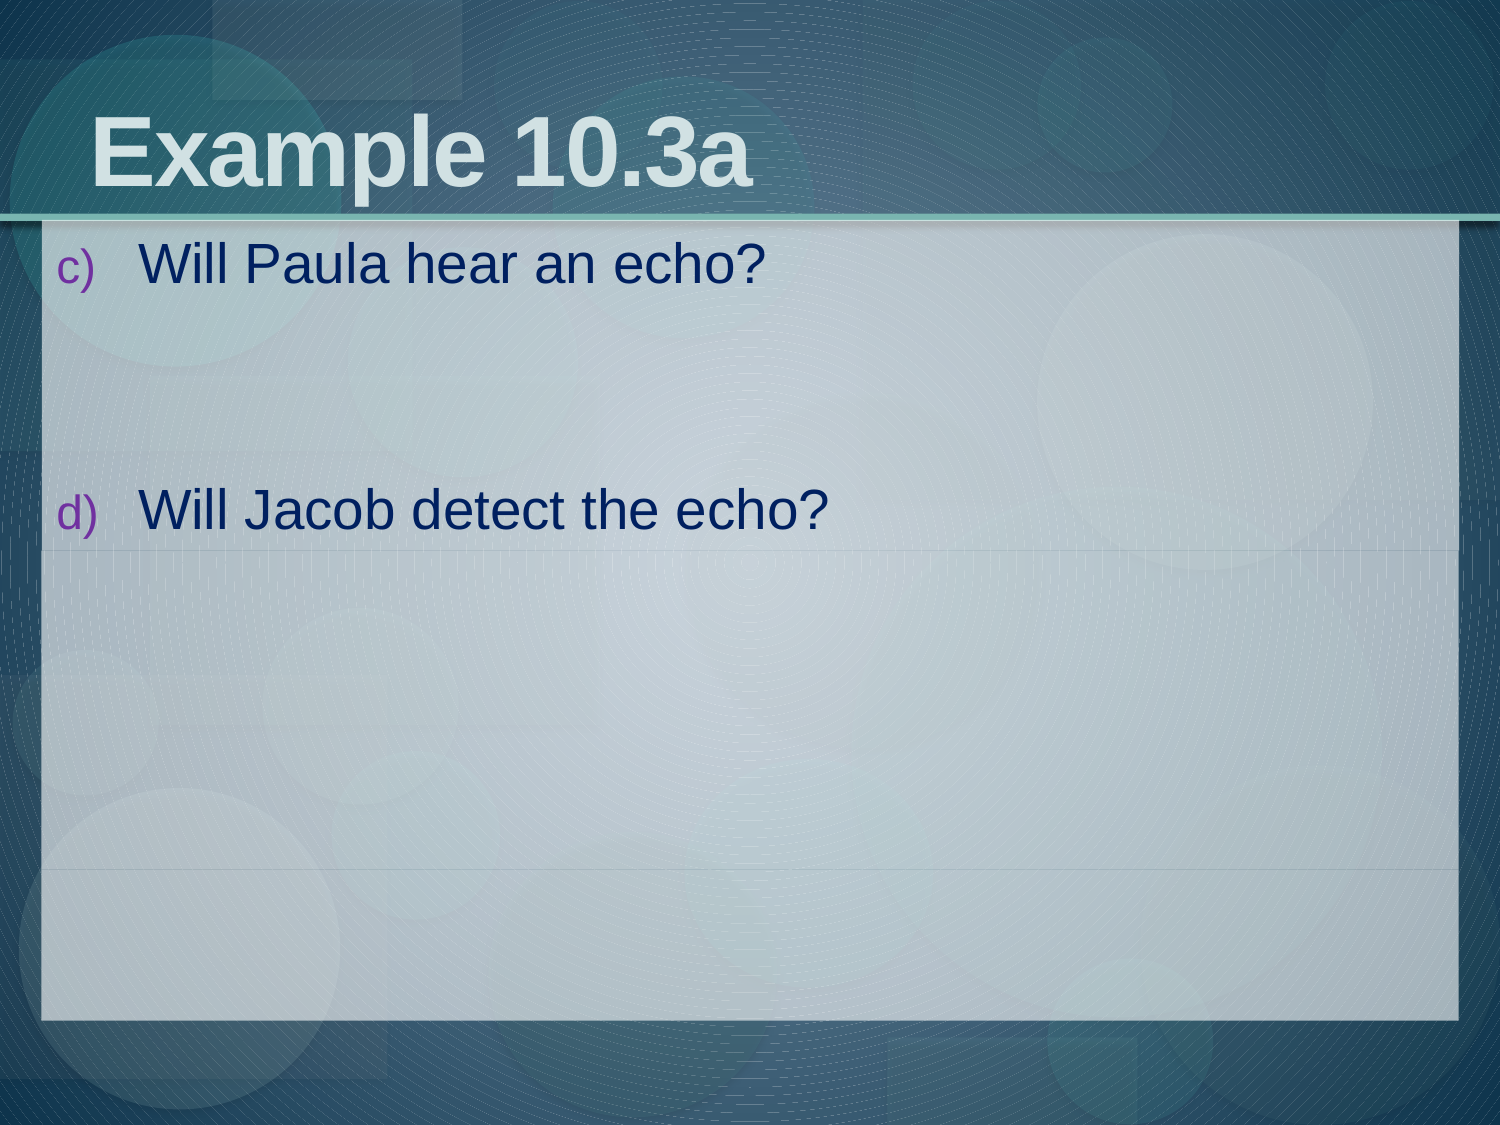

# Example 10.3a
Will Paula hear an echo?

Will Jacob detect the echo?